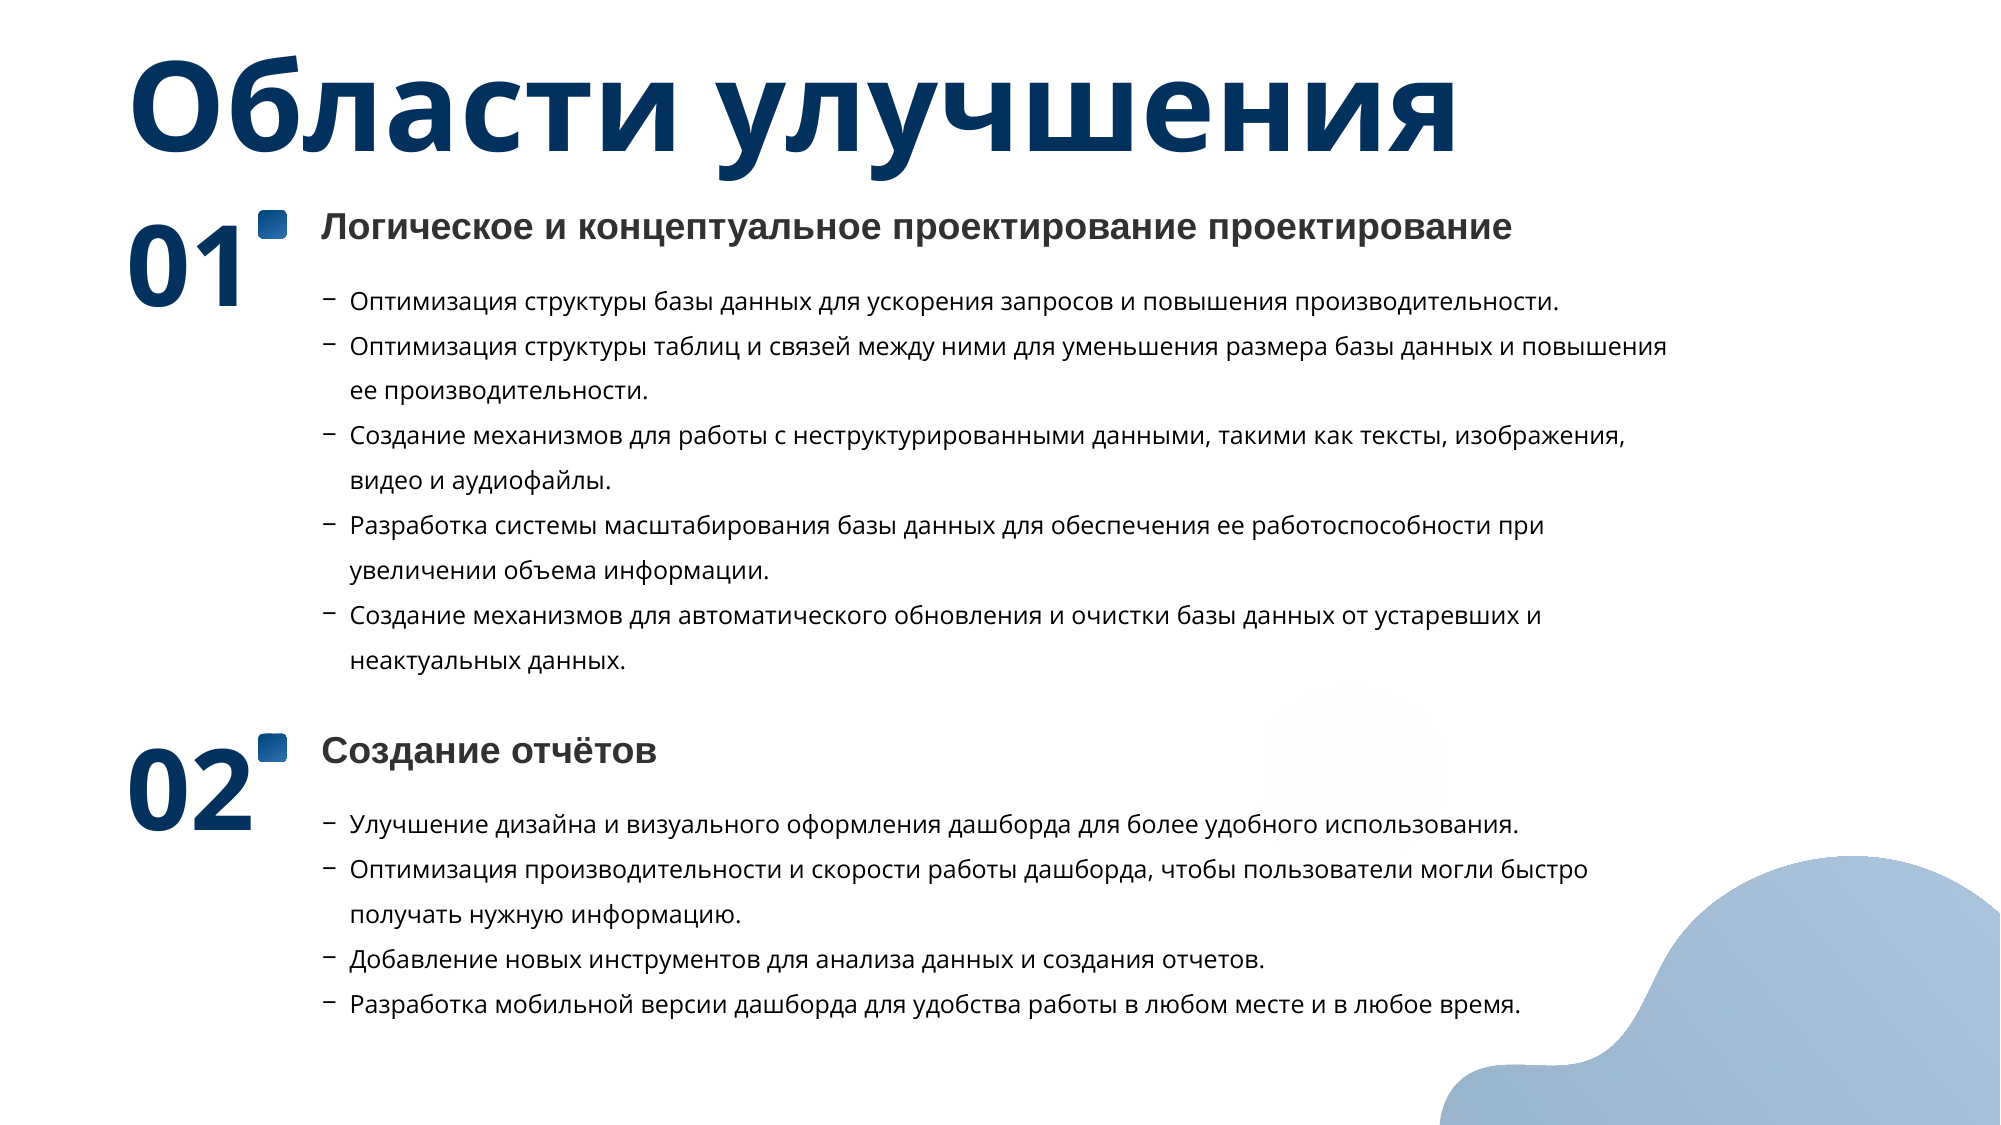

Области улучшения
Логическое и концептуальное проектирование проектирование
01

Оптимизация структуры базы данных для ускорения запросов и повышения производительности.
Оптимизация структуры таблиц и связей между ними для уменьшения размера базы данных и повышения ее производительности.
Создание механизмов для работы с неструктурированными данными, такими как тексты, изображения, видео и аудиофайлы.
Разработка системы масштабирования базы данных для обеспечения ее работоспособности при увеличении объема информации.
Создание механизмов для автоматического обновления и очистки базы данных от устаревших и неактуальных данных.

Создание отчётов

02

Улучшение дизайна и визуального оформления дашборда для более удобного использования.
Оптимизация производительности и скорости работы дашборда, чтобы пользователи могли быстро получать нужную информацию.
Добавление новых инструментов для анализа данных и создания отчетов.
Разработка мобильной версии дашборда для удобства работы в любом месте и в любое время.